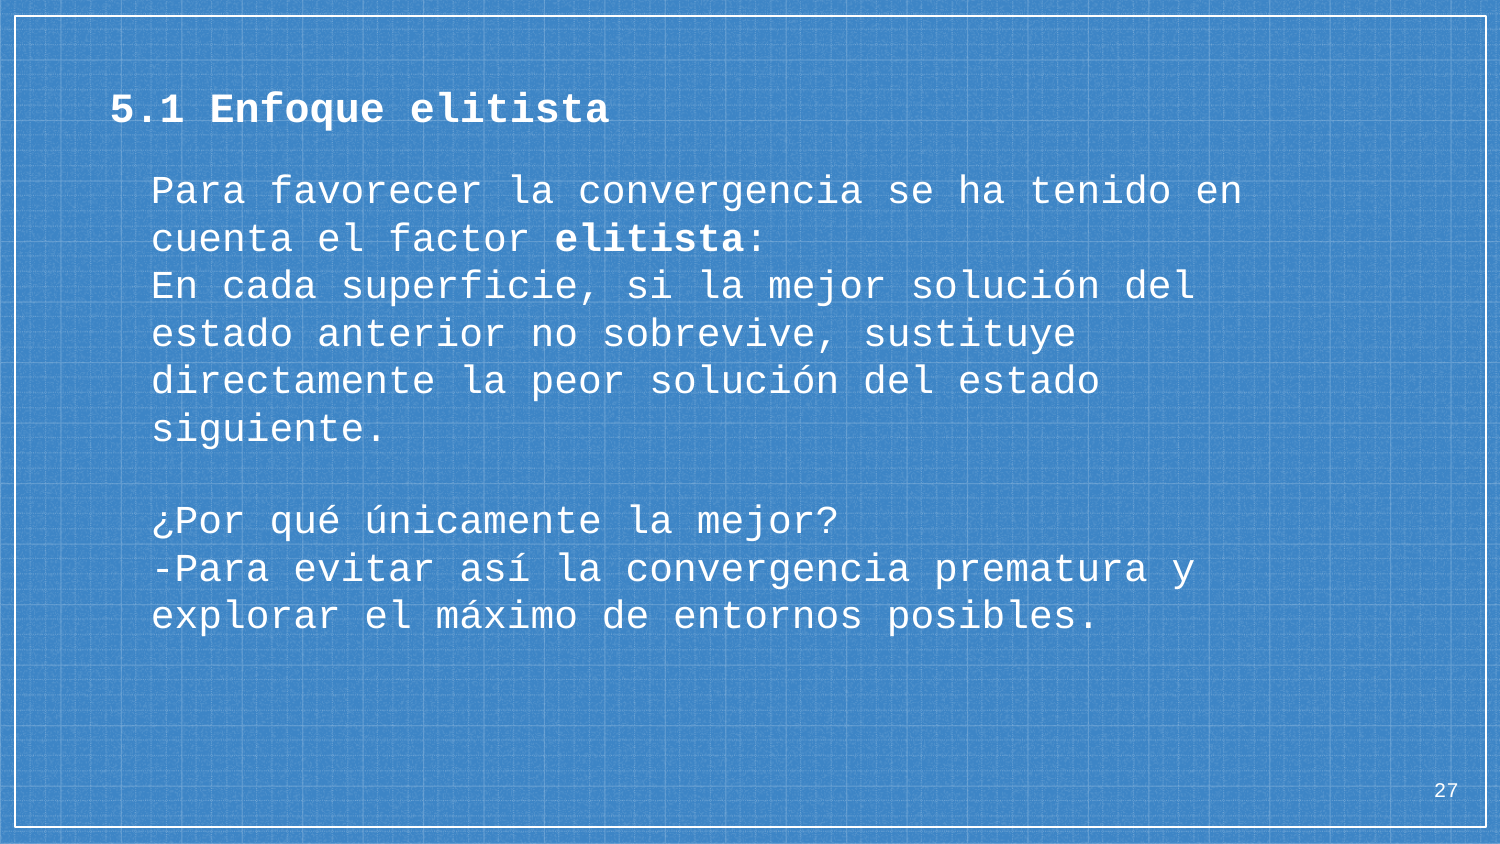

5.1 Enfoque elitista
Para favorecer la convergencia se ha tenido en cuenta el factor elitista:
En cada superficie, si la mejor solución del estado anterior no sobrevive, sustituye directamente la peor solución del estado siguiente.
¿Por qué únicamente la mejor?
-Para evitar así la convergencia prematura y explorar el máximo de entornos posibles.
27